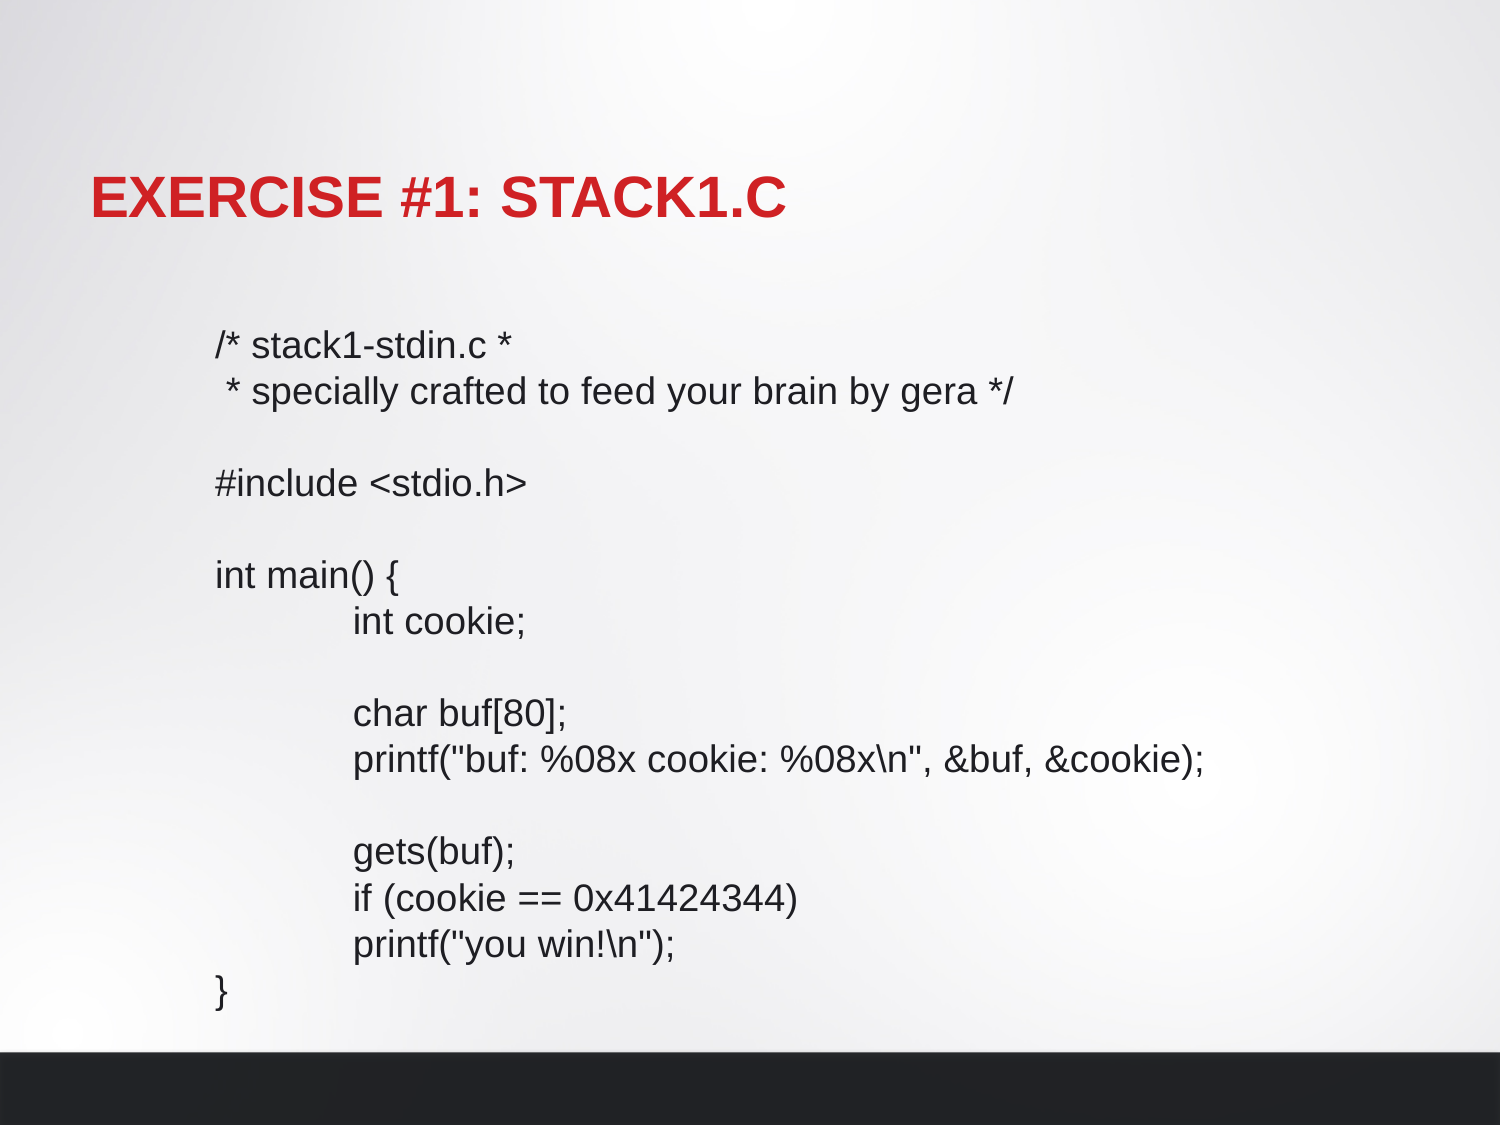

# Exercise #1: stack1.c
/* stack1-stdin.c *
 * specially crafted to feed your brain by gera */

#include <stdio.h>

int main() {
	int cookie;

	char buf[80];
	printf("buf: %08x cookie: %08x\n", &buf, &cookie);

	gets(buf);
	if (cookie == 0x41424344)
		printf("you win!\n");
}